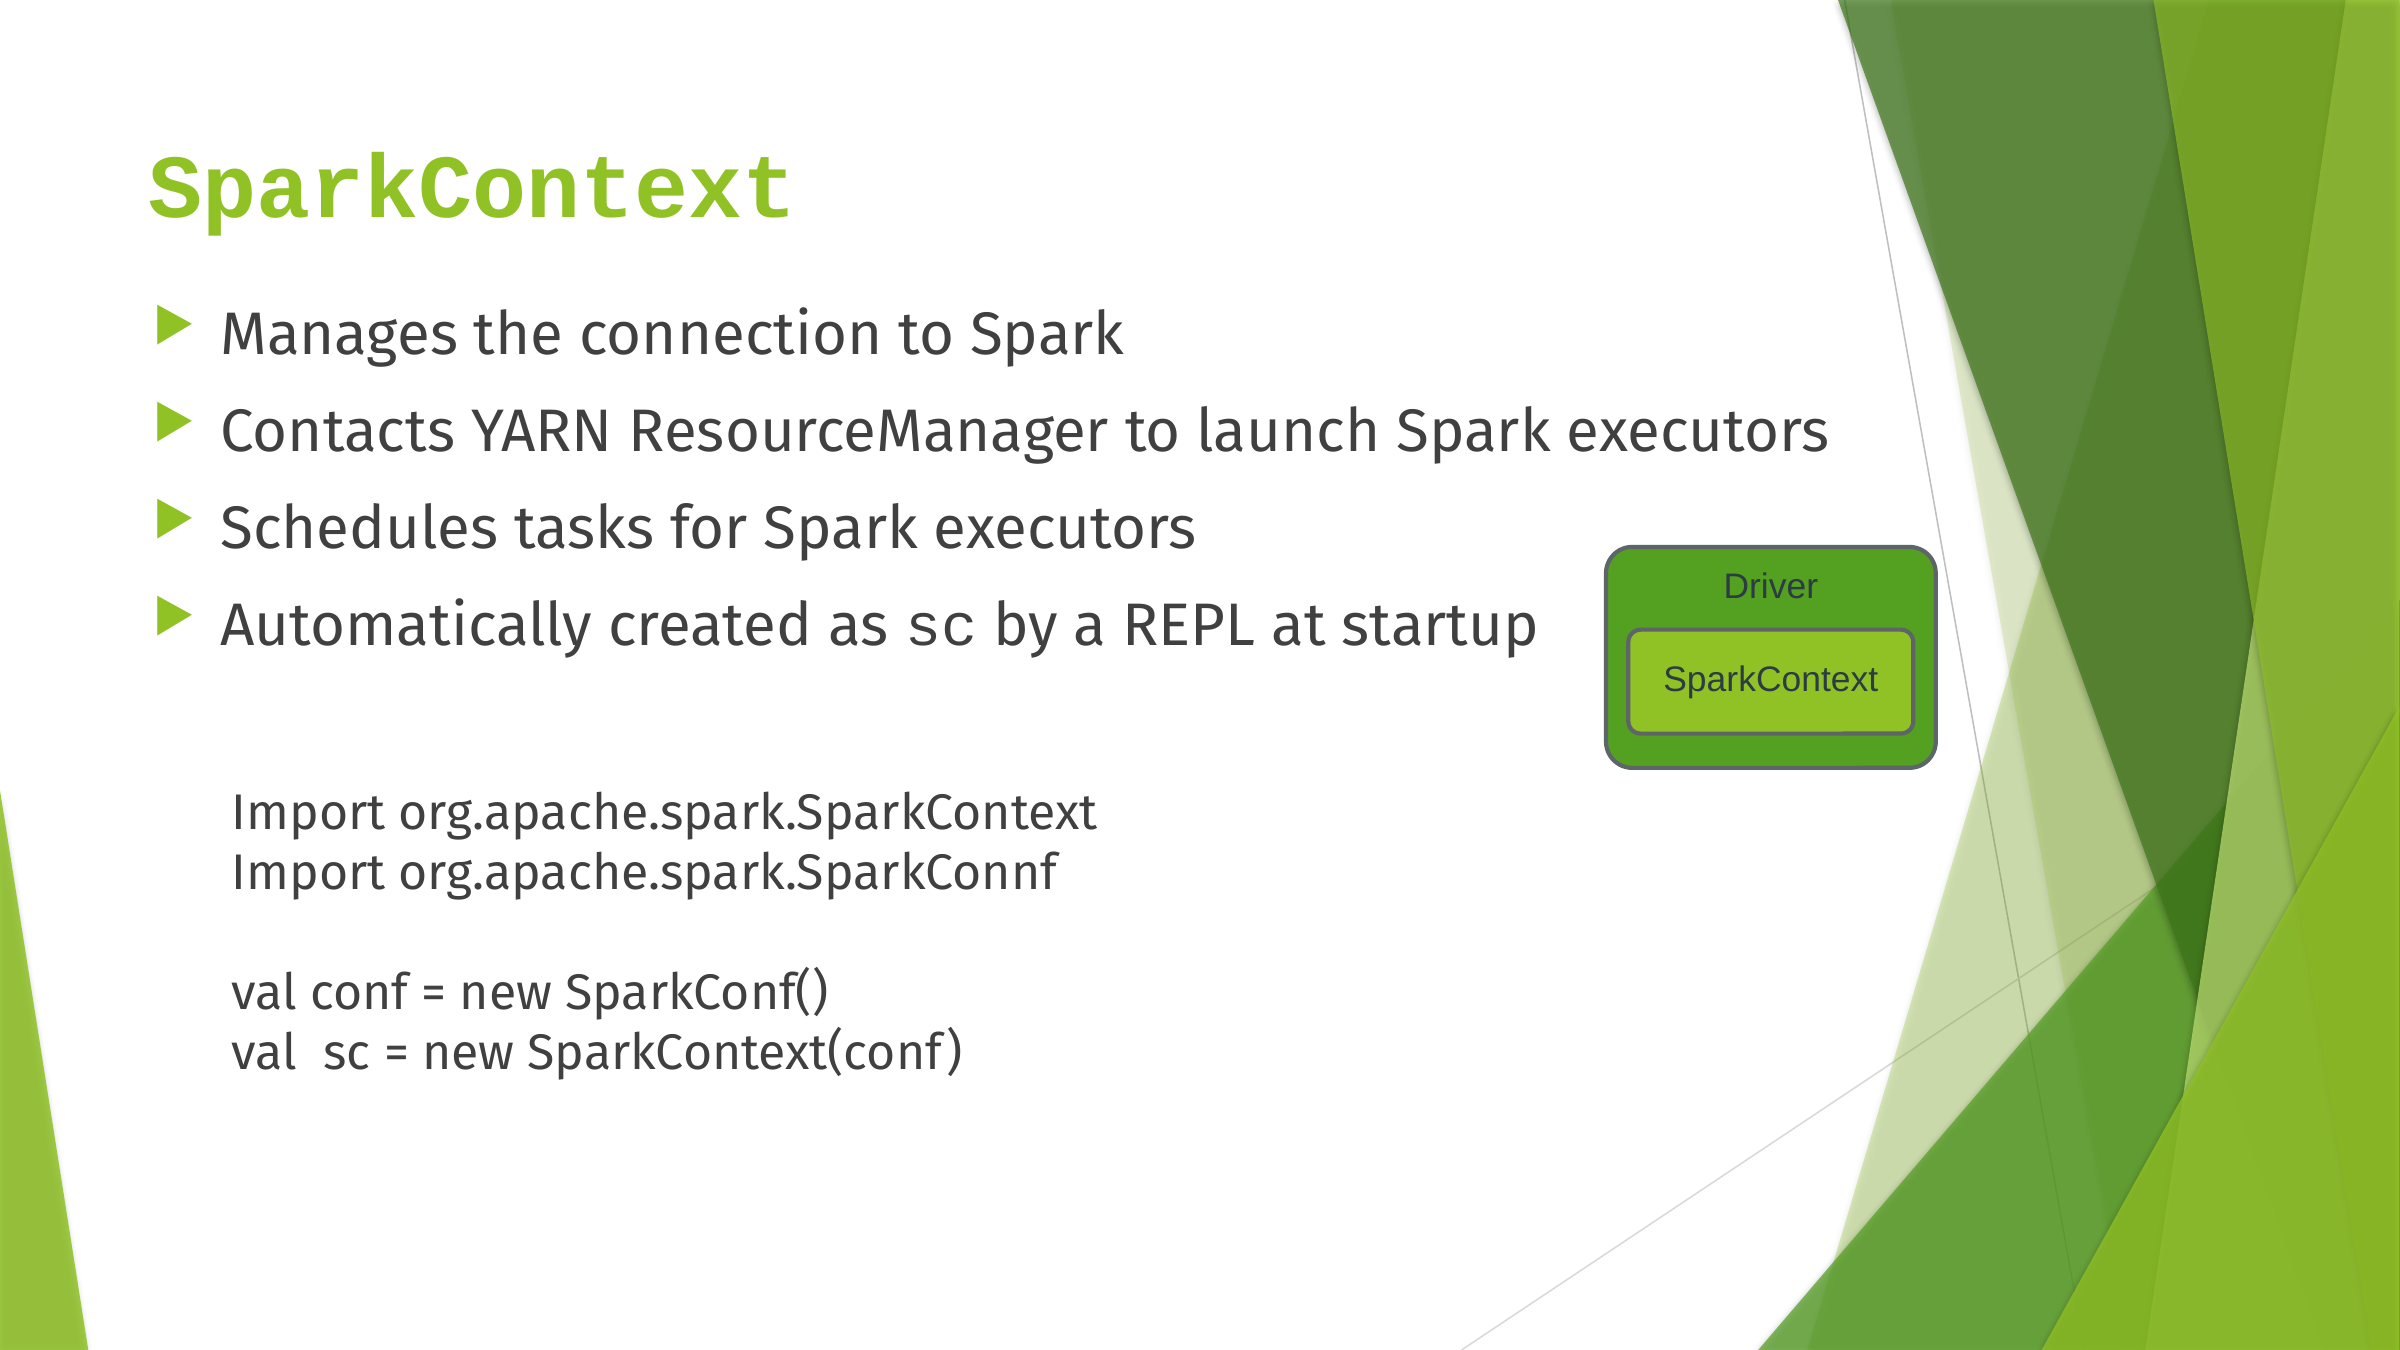

# SparkContext
Manages the connection to Spark
Contacts YARN ResourceManager to launch Spark executors
Schedules tasks for Spark executors
Automatically created as sc by a REPL at startup

Import org.apache.spark.SparkContext
Import org.apache.spark.SparkConnf

val conf = new SparkConf()
val  sc = new SparkContext(conf)

Driver
SparkContext